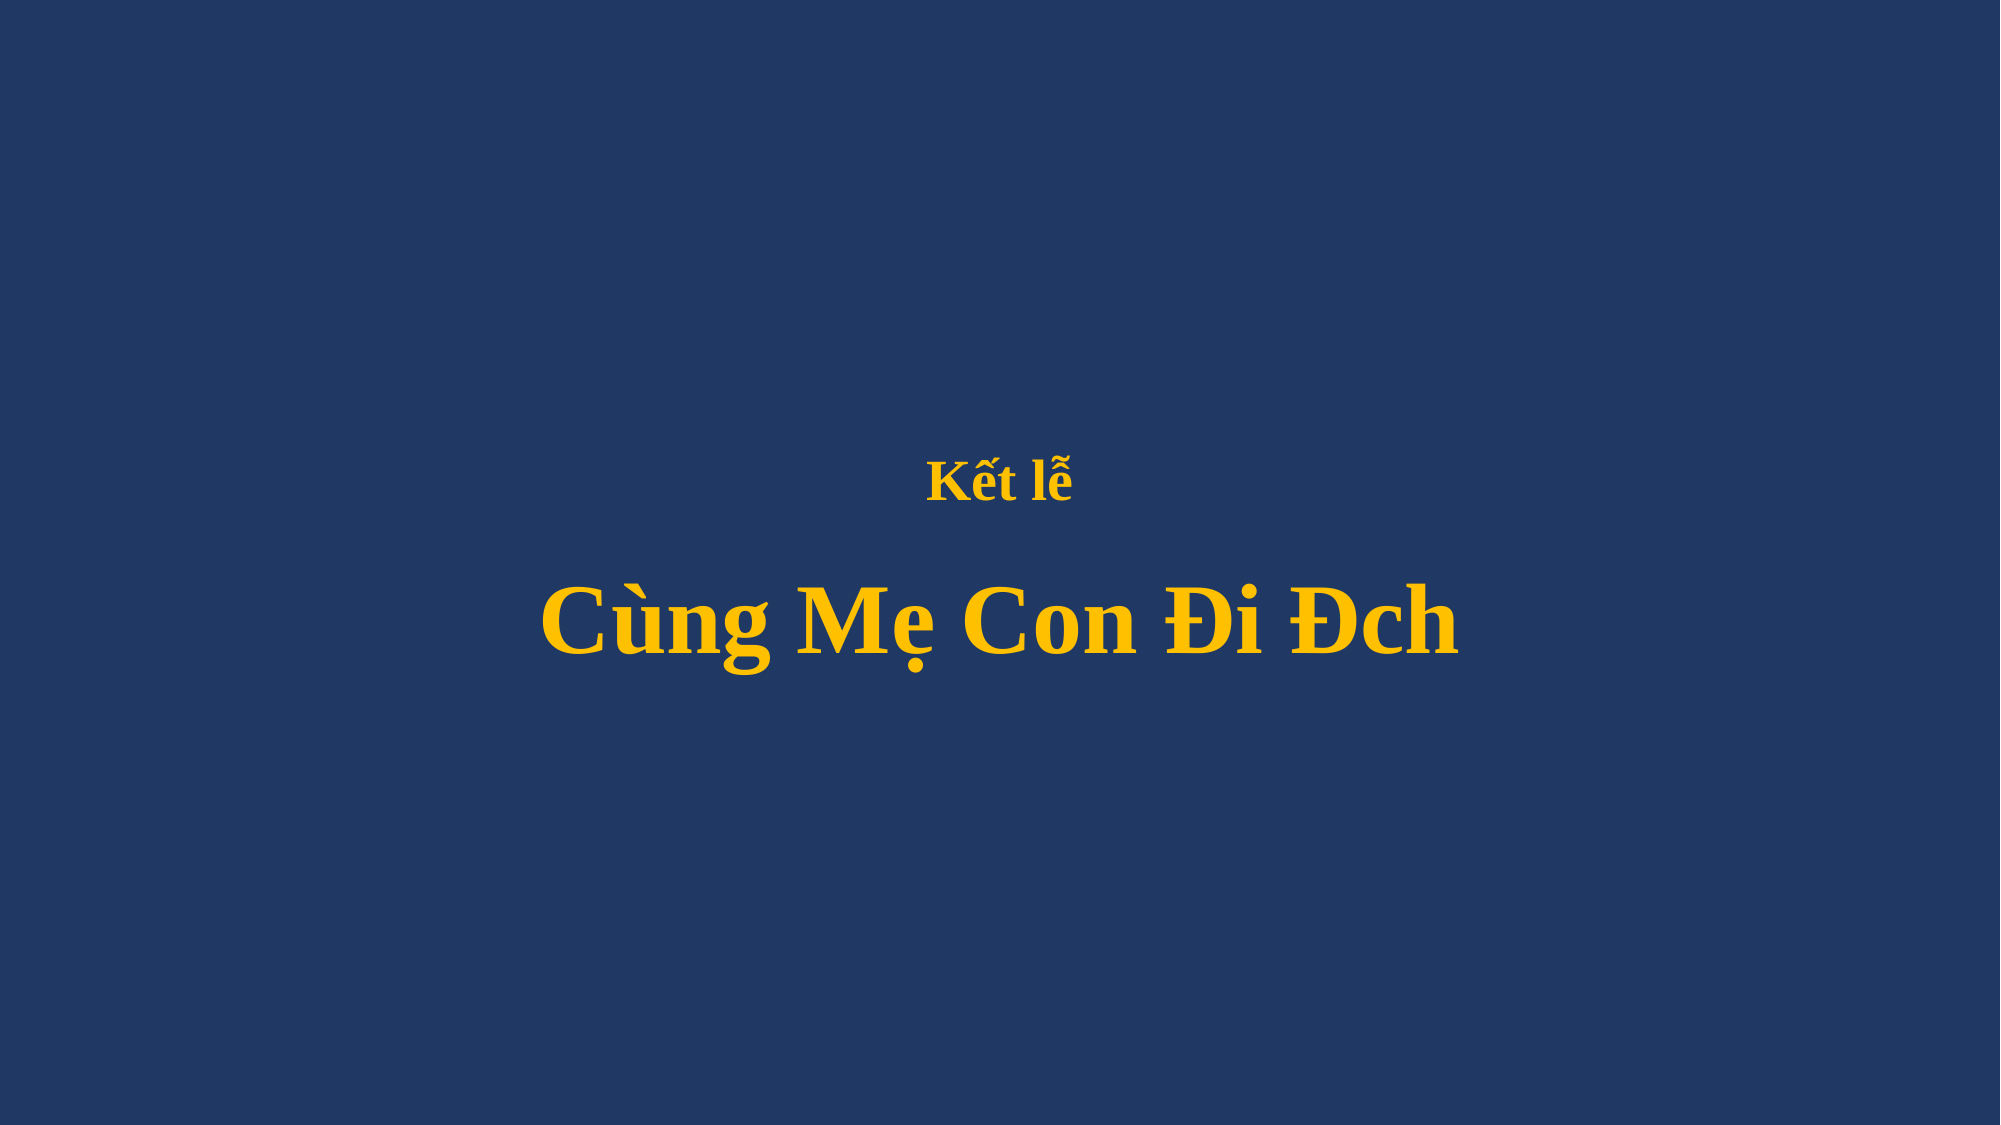

# Kết lễ Cùng Mẹ Con Đi Đch